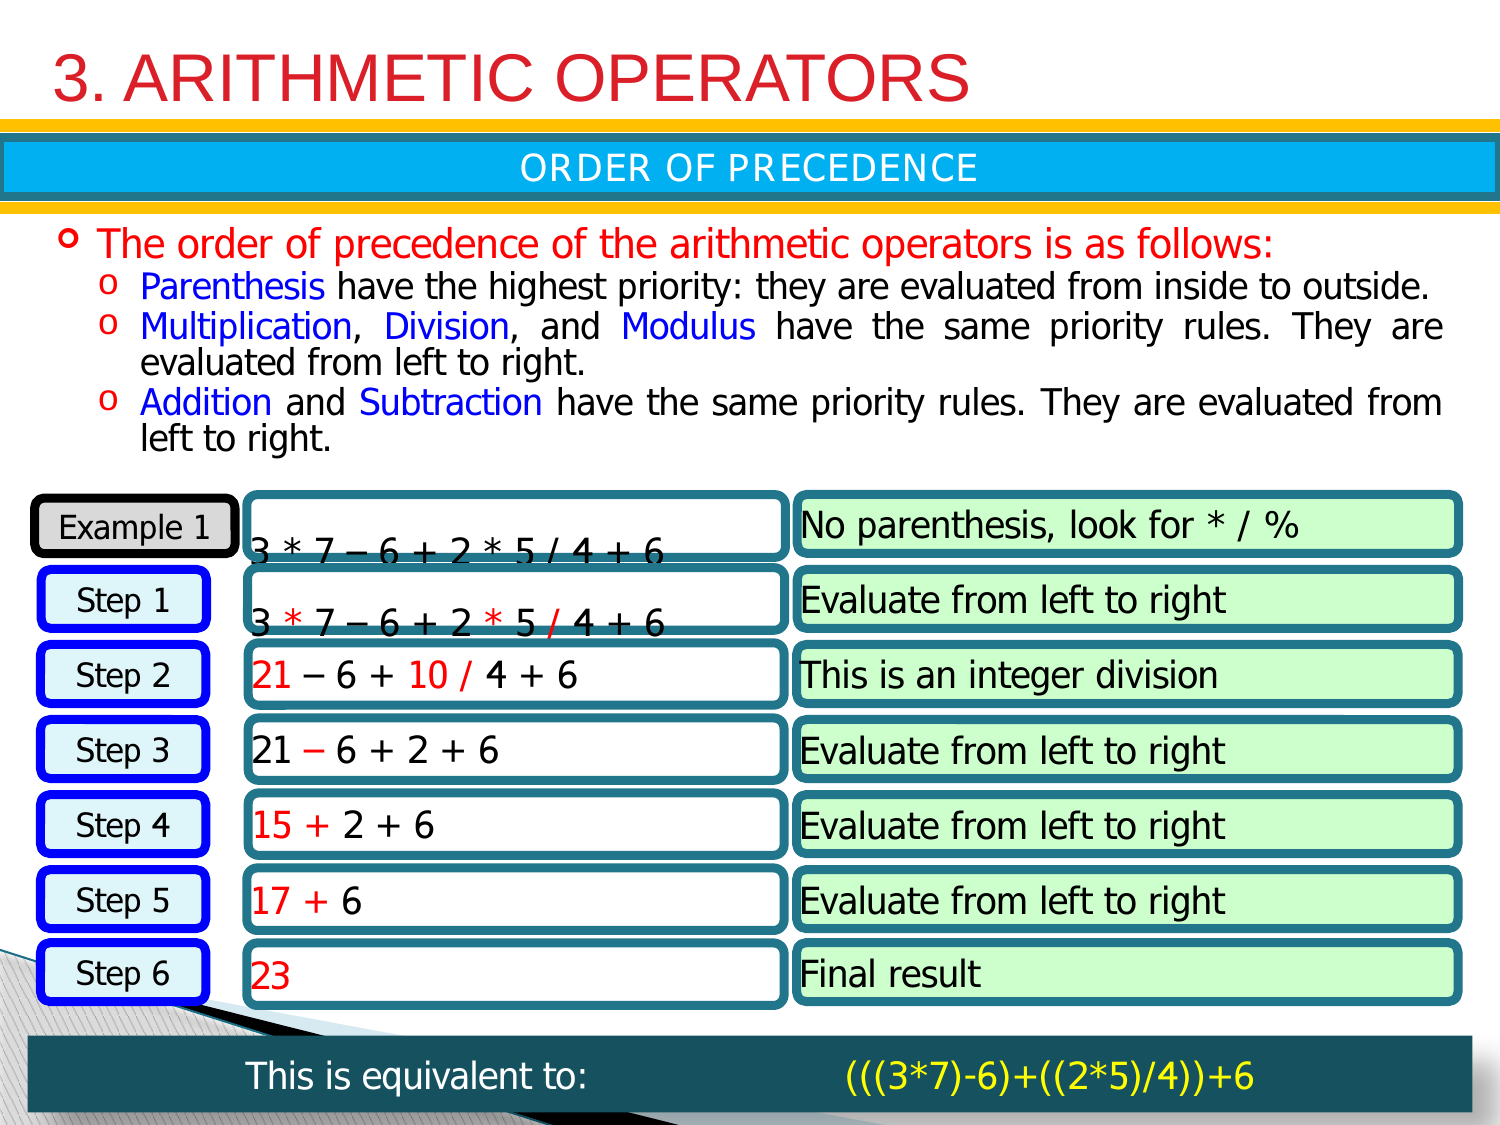

# 3. ARITHMETIC OPERATORS

ORDER OF PRECEDENCE

The order of precedence of the arithmetic operators is as follows:
Parenthesis have the highest priority: they are evaluated from inside to outside.
Multiplication, Division, and Modulus have the same priority rules. They are evaluated from left to right.
Addition and Subtraction have the same priority rules. They are evaluated from left to right.
3 * 7 – 6 + 2 * 5 / 4 + 6

No parenthesis, look for * / %

Example 1

3 * 7 – 6 + 2 * 5 / 4 + 6

Evaluate from left to right

Step 1

21 – 6 + 10 / 4 + 6

This is an integer division

Step 2

21 – 6 + 2 + 6

Evaluate from left to right

Step 3

15 + 2 + 6

Evaluate from left to right

Step 4

17 + 6

Evaluate from left to right

Step 5

Final result

23

Step 6

This is equivalent to:		(((3*7)-6)+((2*5)/4))+6
95